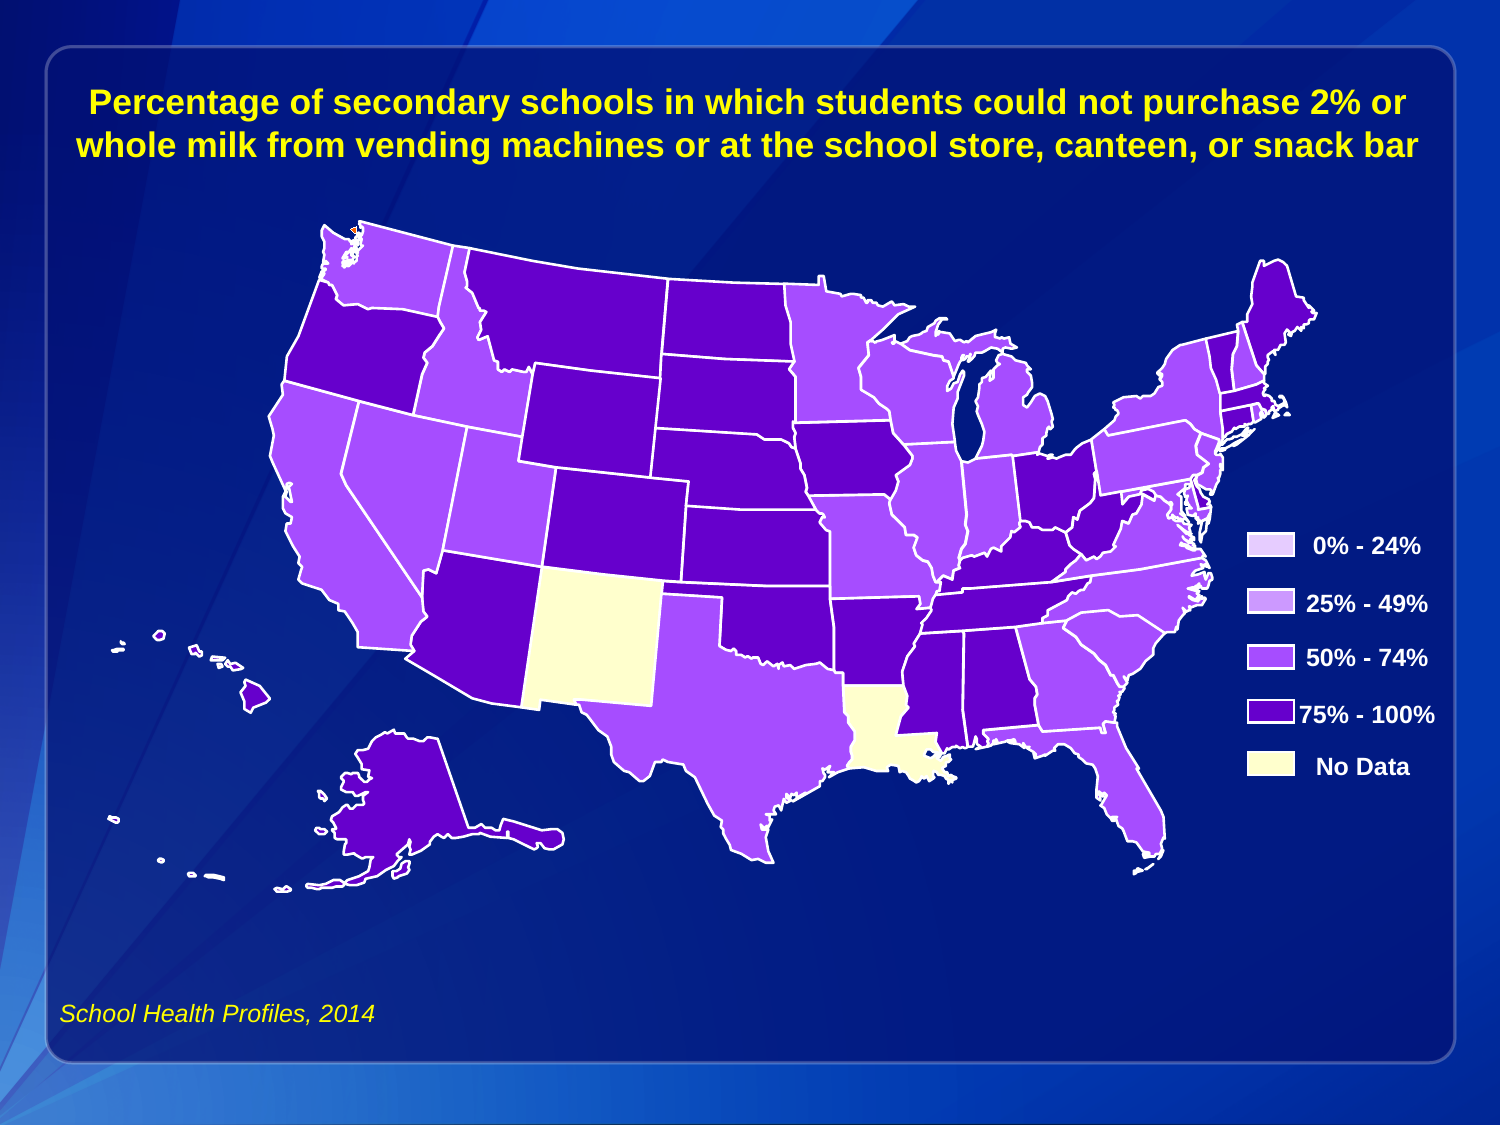

Percentage of secondary schools in which students could not purchase 2% or whole milk from vending machines or at the school store, canteen, or snack bar

0% - 24%

25% - 49%

50% - 74%

75% - 100%

No Data

School Health Profiles, 2014